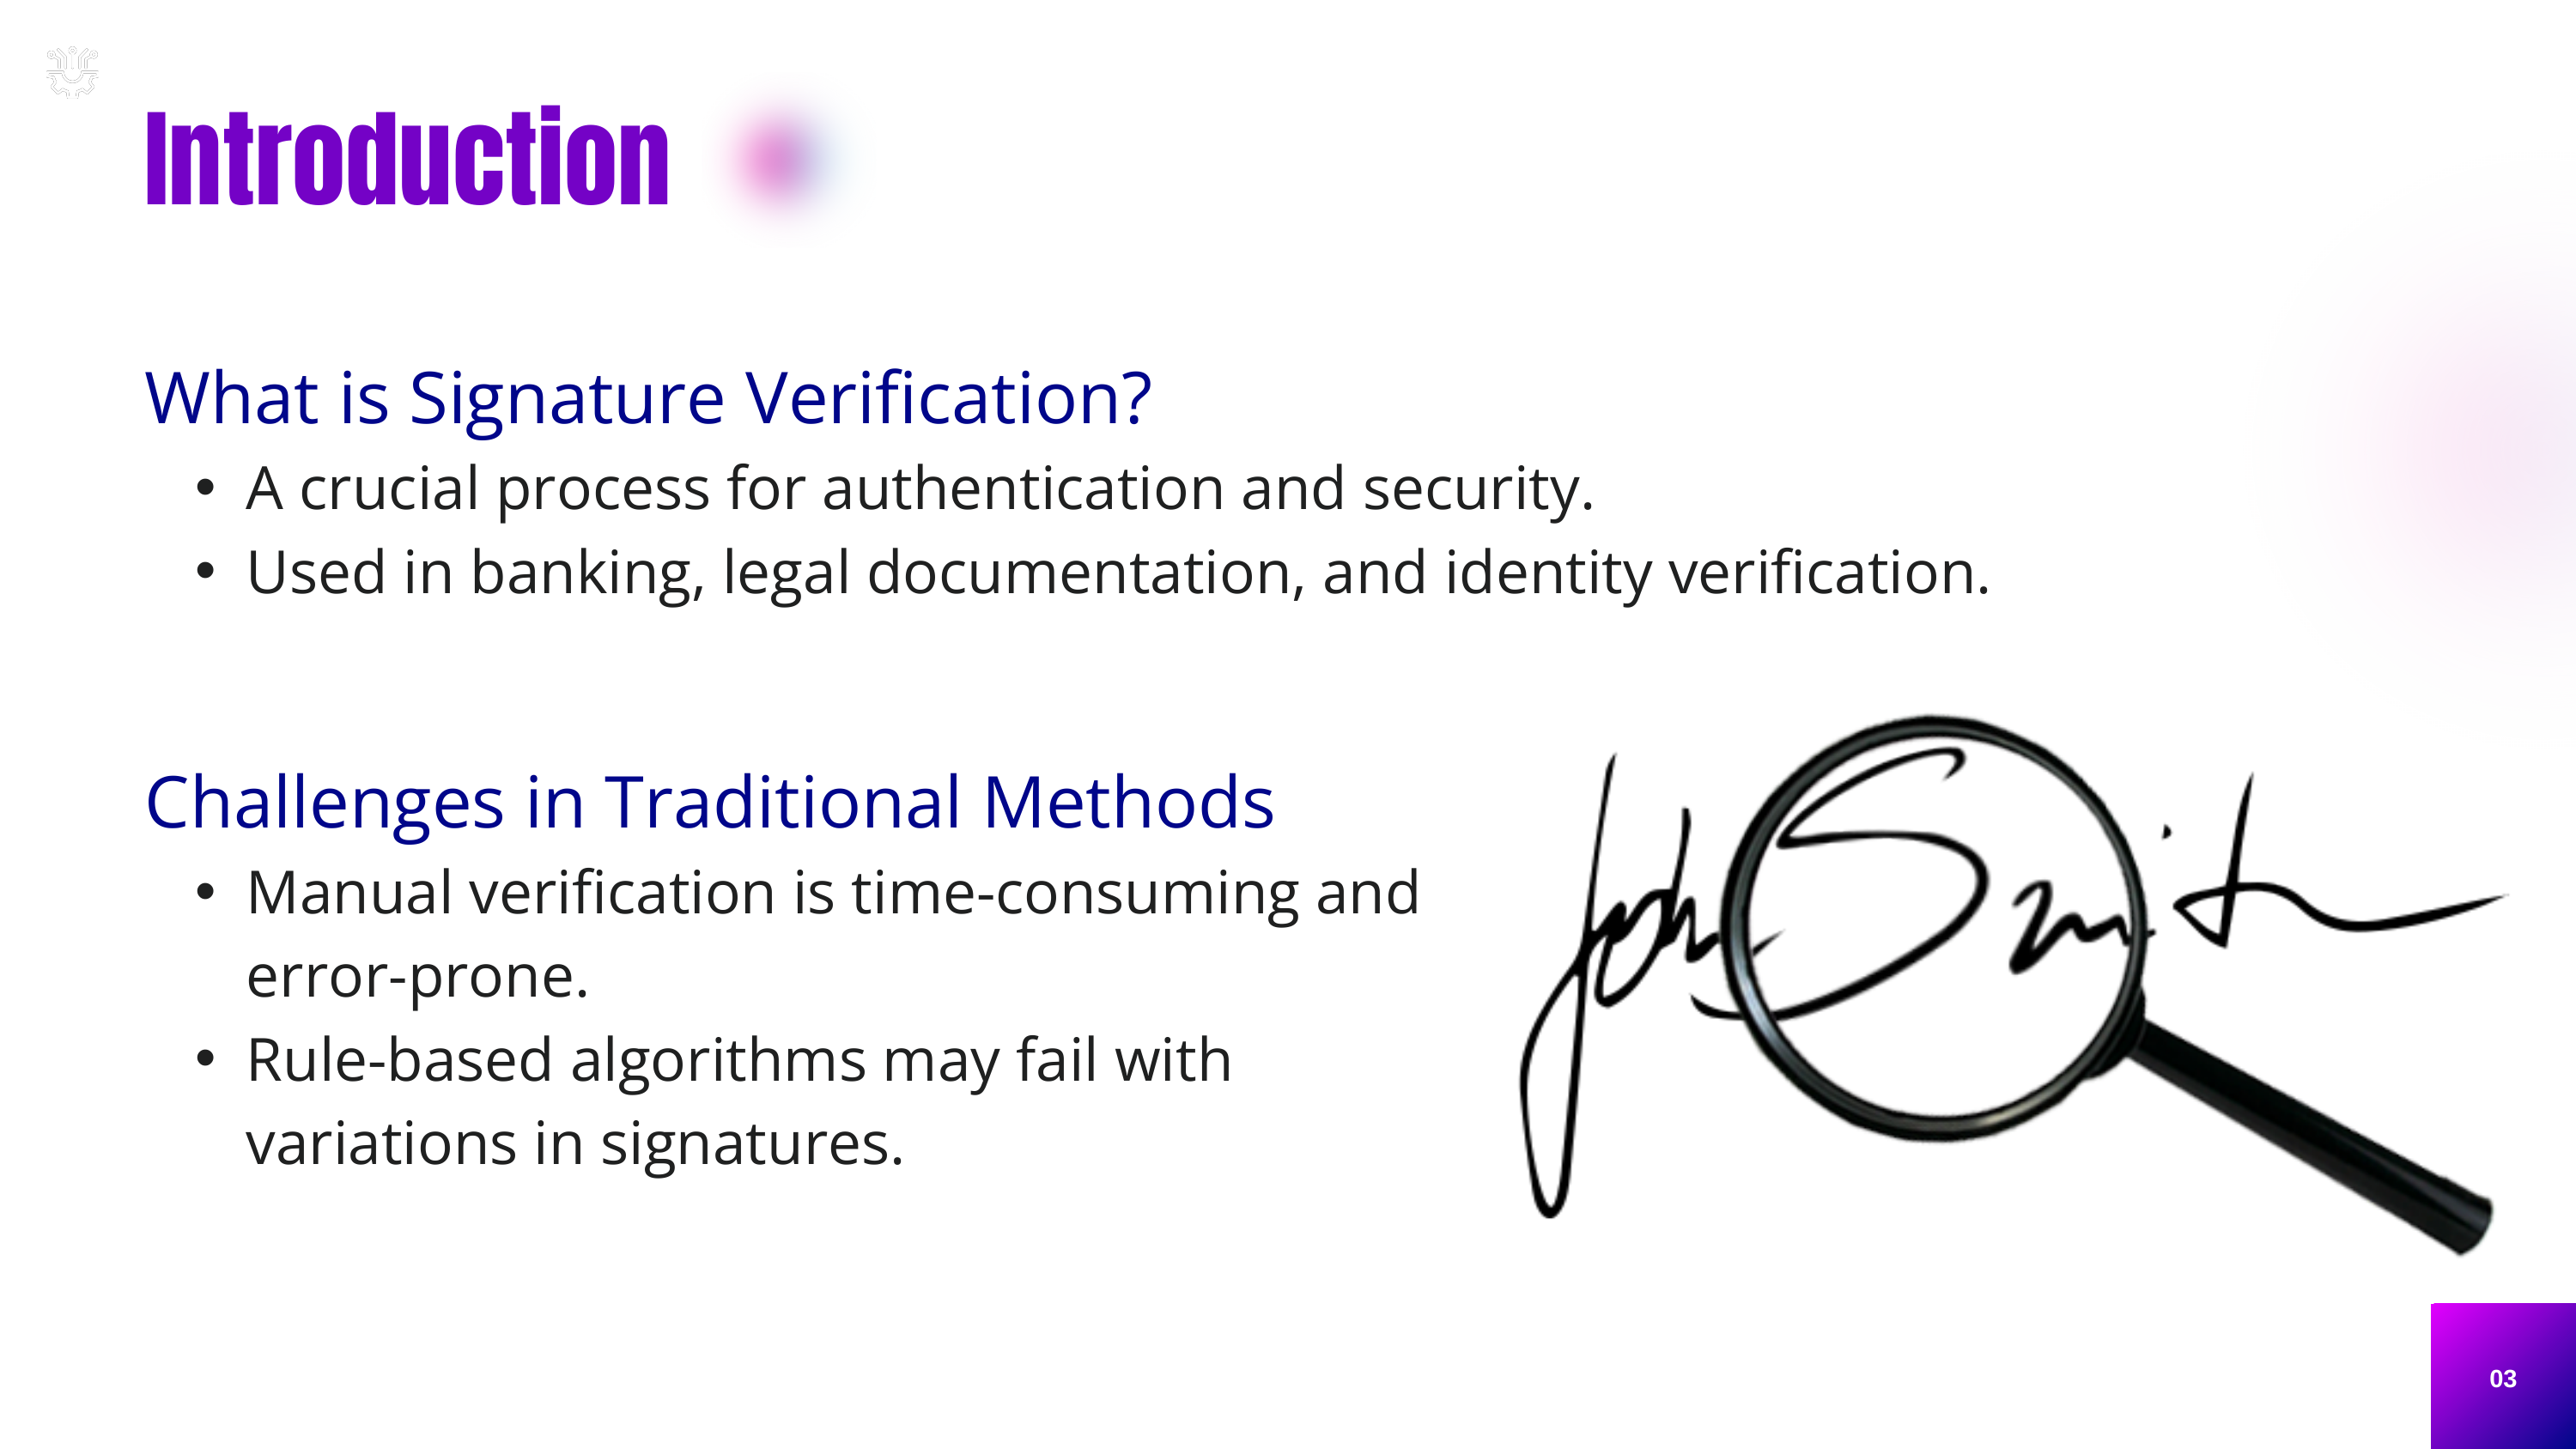

Introduction

What is Signature Verification?
A crucial process for authentication and security.
Used in banking, legal documentation, and identity verification.

Challenges in Traditional Methods
Manual verification is time-consuming and error-prone.
Rule-based algorithms may fail with variations in signatures.

03